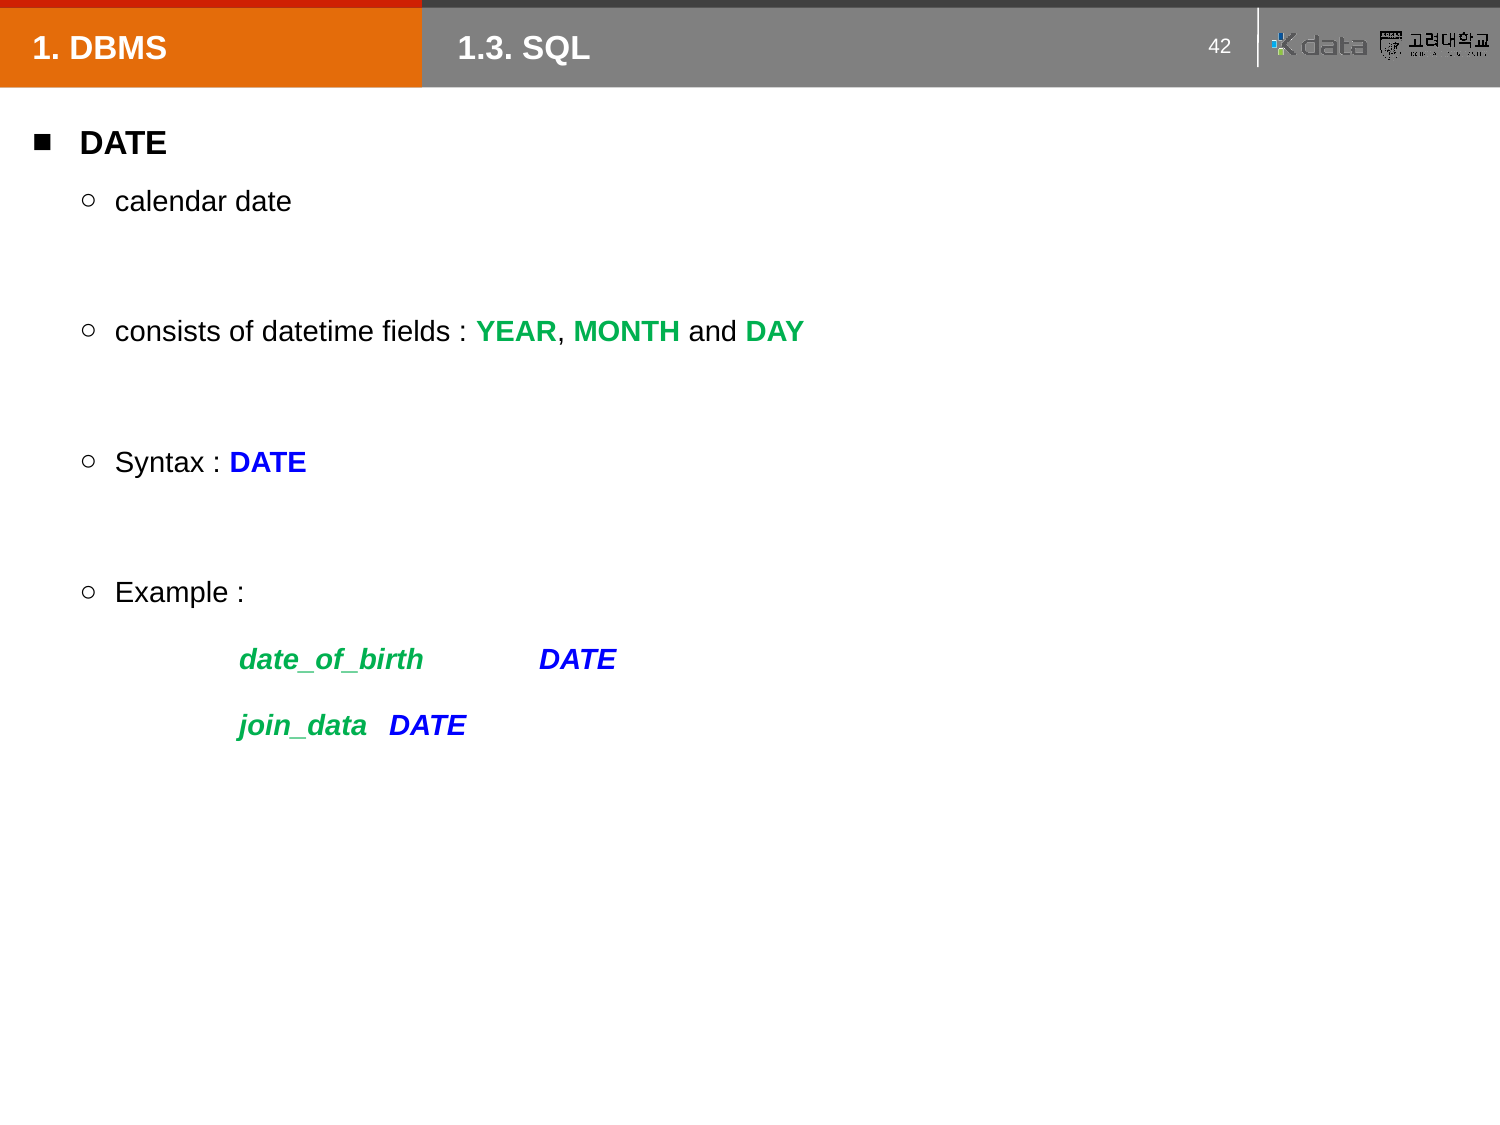

1. DBMS
1.3. SQL
DATE
calendar date

consists of datetime fields : YEAR, MONTH and DAY

Syntax : DATE

Example :
date_of_birth	DATE
join_data	DATE